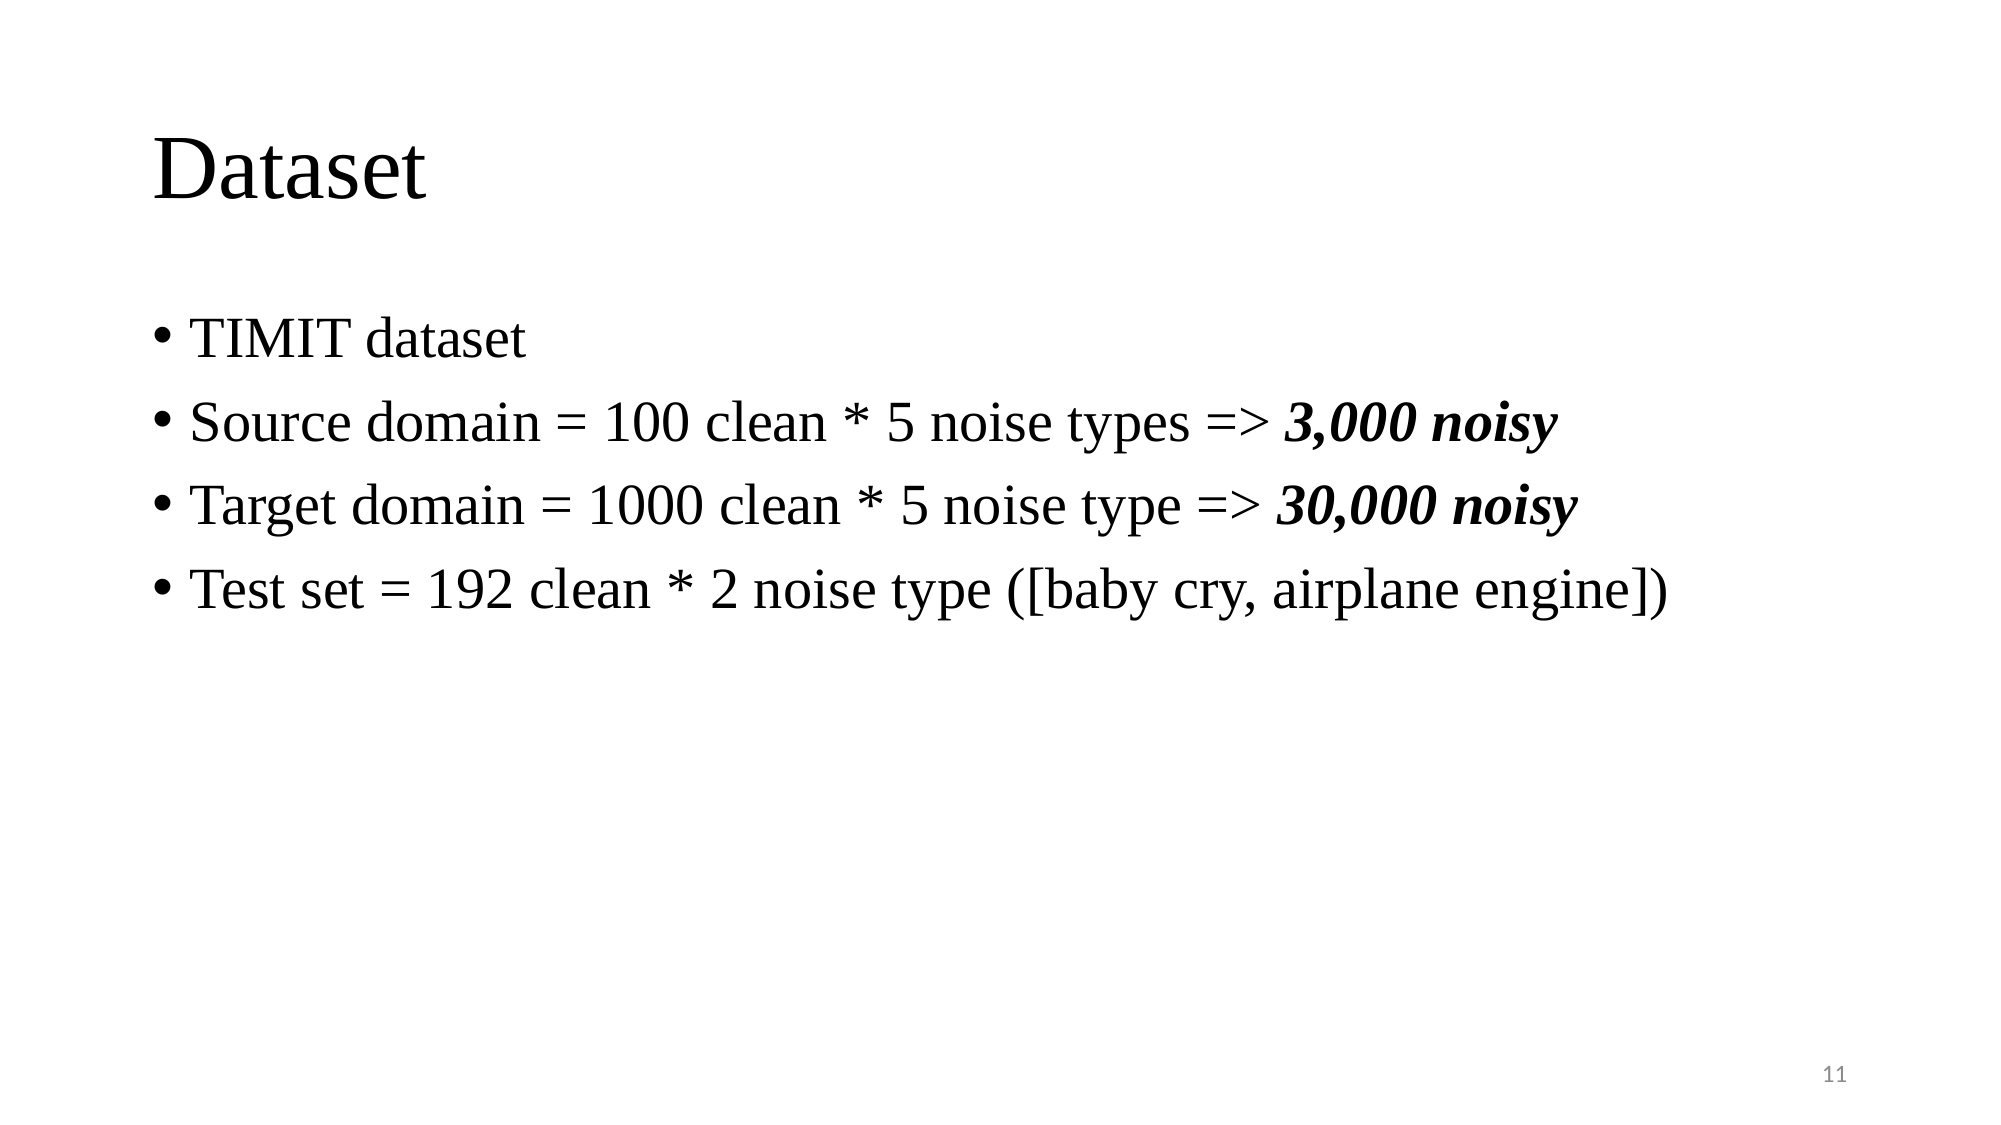

# Dataset
TIMIT dataset
Source domain = 100 clean * 5 noise types => 3,000 noisy
Target domain = 1000 clean * 5 noise type => 30,000 noisy
Test set = 192 clean * 2 noise type ([baby cry, airplane engine])
11